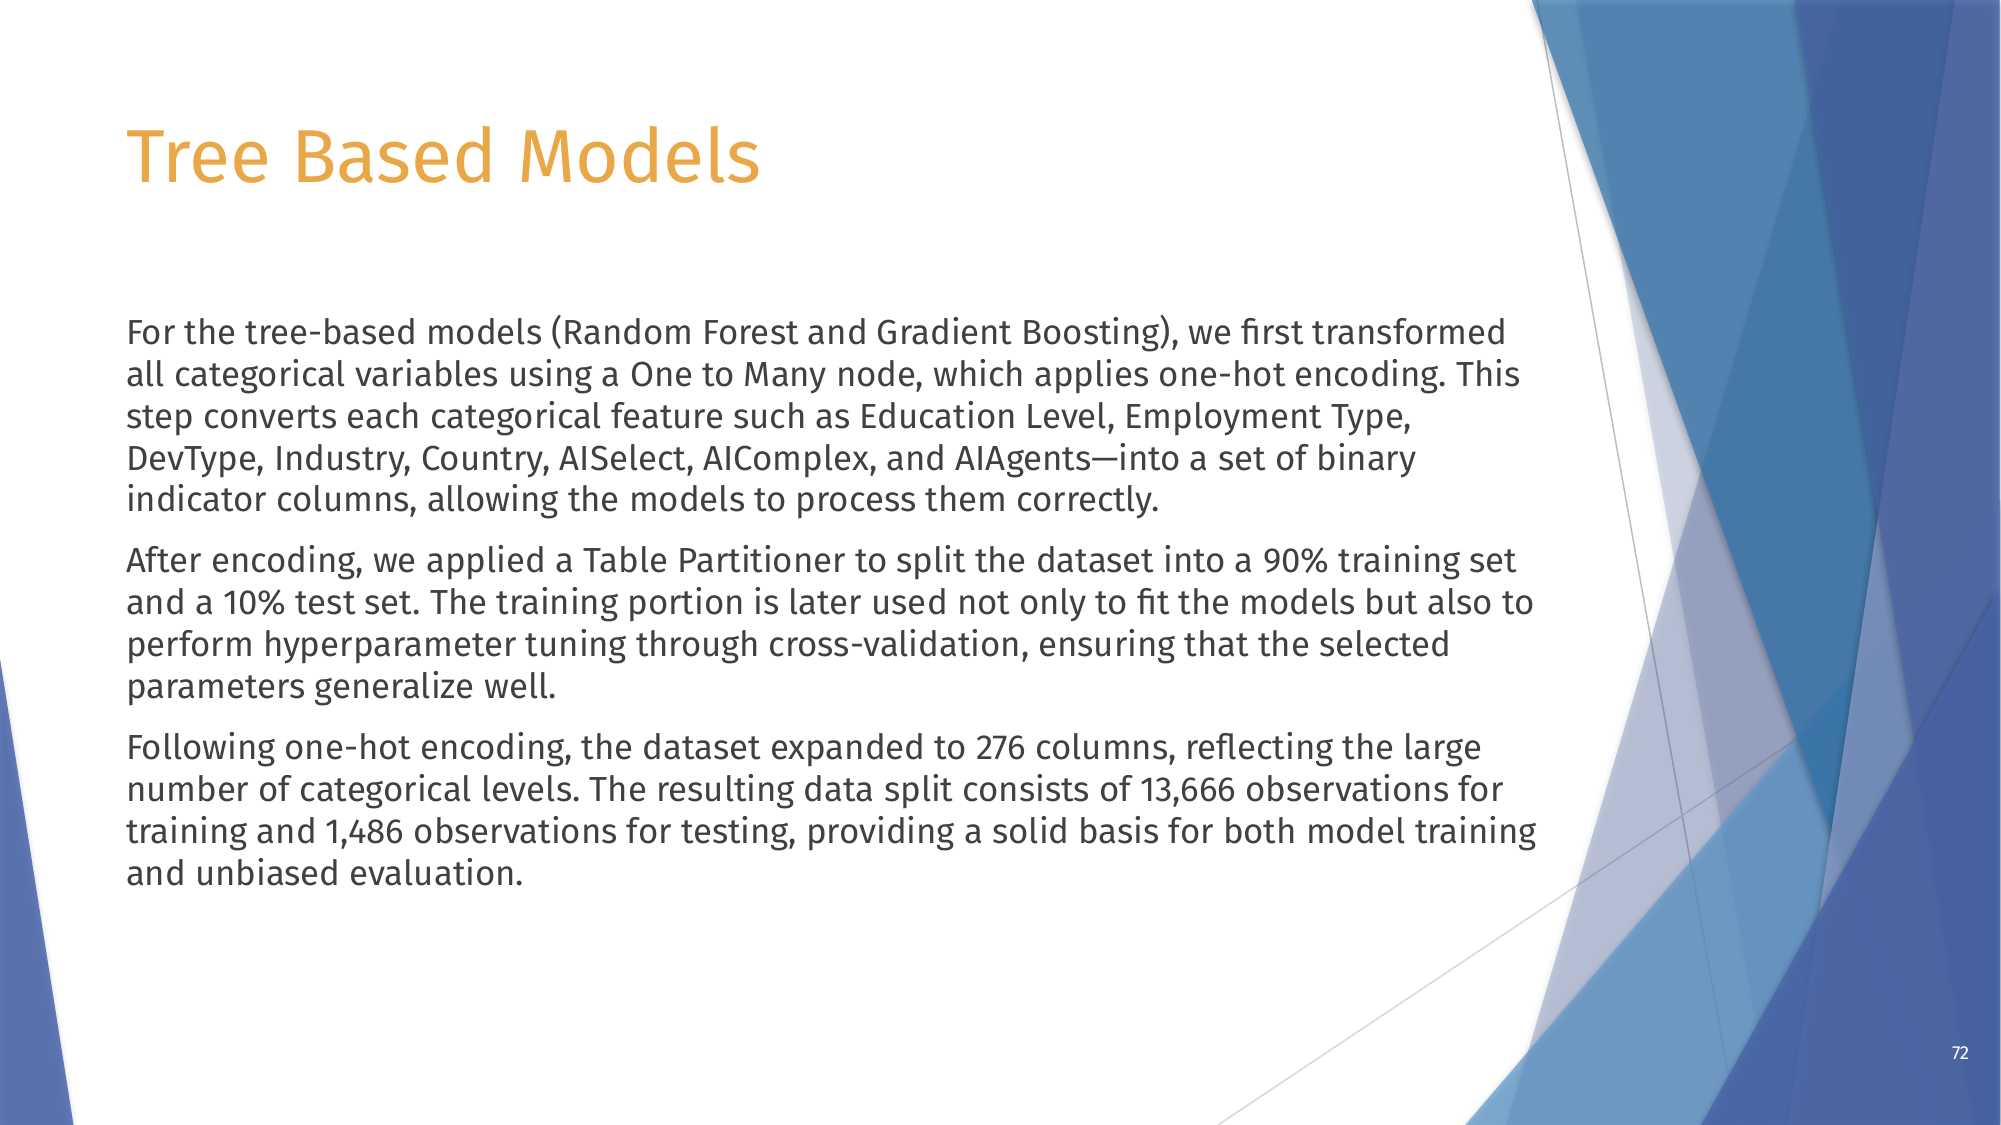

# Tree Based Models
For the tree-based models (Random Forest and Gradient Boosting), we first transformed all categorical variables using a One to Many node, which applies one-hot encoding. This step converts each categorical feature such as Education Level, Employment Type, DevType, Industry, Country, AISelect, AIComplex, and AIAgents—into a set of binary indicator columns, allowing the models to process them correctly.
After encoding, we applied a Table Partitioner to split the dataset into a 90% training set and a 10% test set. The training portion is later used not only to fit the models but also to perform hyperparameter tuning through cross-validation, ensuring that the selected parameters generalize well.
Following one-hot encoding, the dataset expanded to 276 columns, reflecting the large number of categorical levels. The resulting data split consists of 13,666 observations for training and 1,486 observations for testing, providing a solid basis for both model training and unbiased evaluation.

72